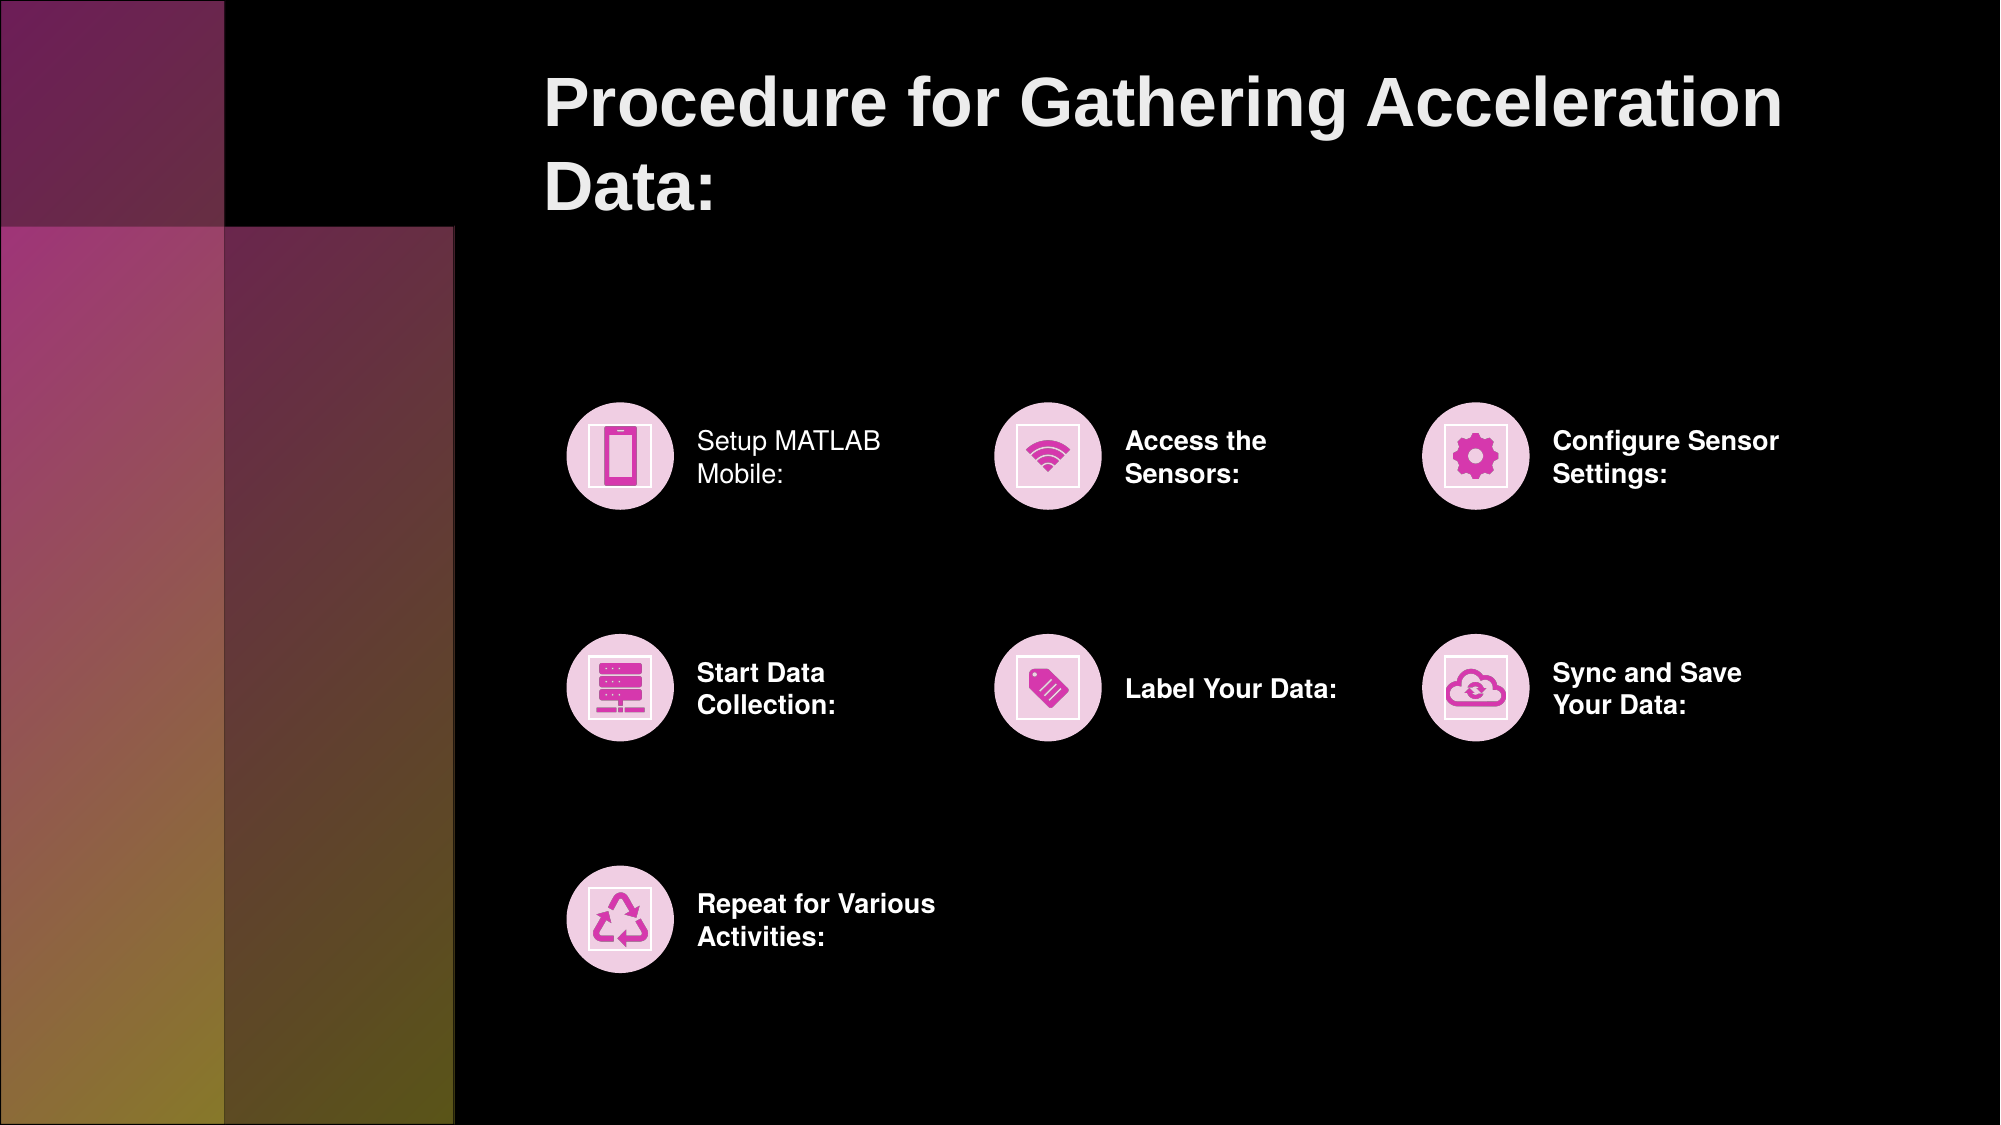

# Procedure for Gathering Acceleration Data:
Setup MATLAB Mobile:
Access the Sensors:
Configure Sensor Settings:
Start Data Collection:
Label Your Data:
Sync and Save Your Data:
Repeat for Various Activities: